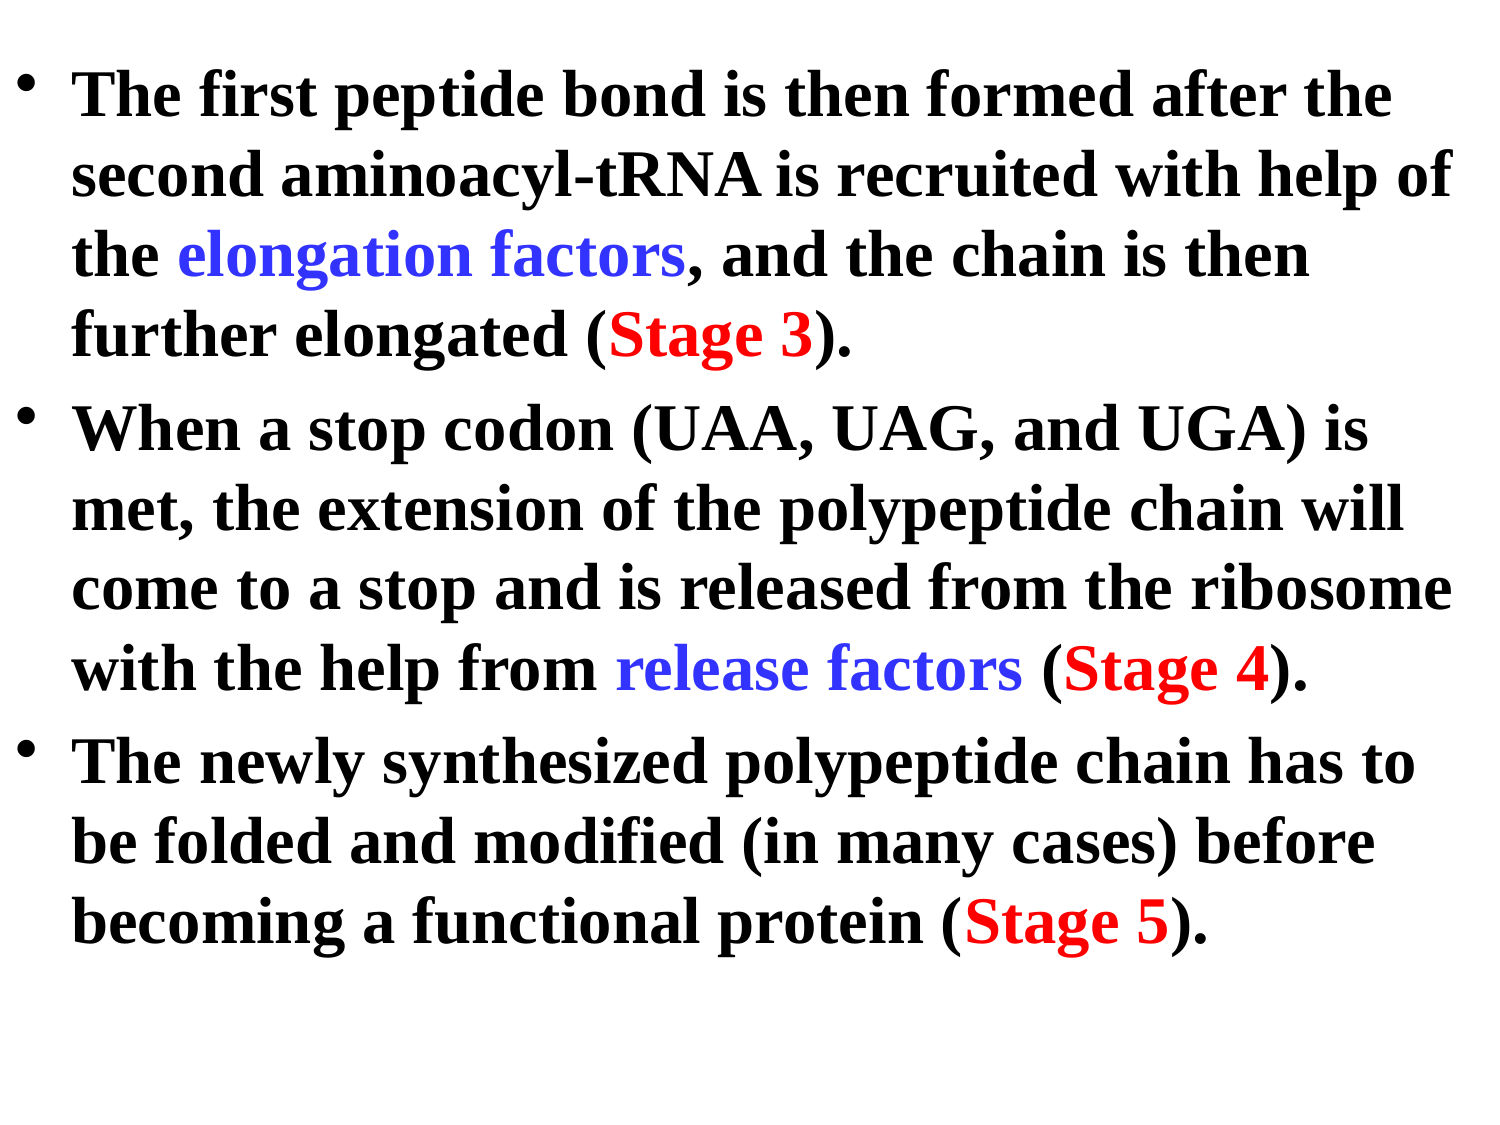

The first peptide bond is then formed after the second aminoacyl-tRNA is recruited with help of the elongation factors, and the chain is then further elongated (Stage 3).
When a stop codon (UAA, UAG, and UGA) is met, the extension of the polypeptide chain will come to a stop and is released from the ribosome with the help from release factors (Stage 4).
The newly synthesized polypeptide chain has to be folded and modified (in many cases) before becoming a functional protein (Stage 5).